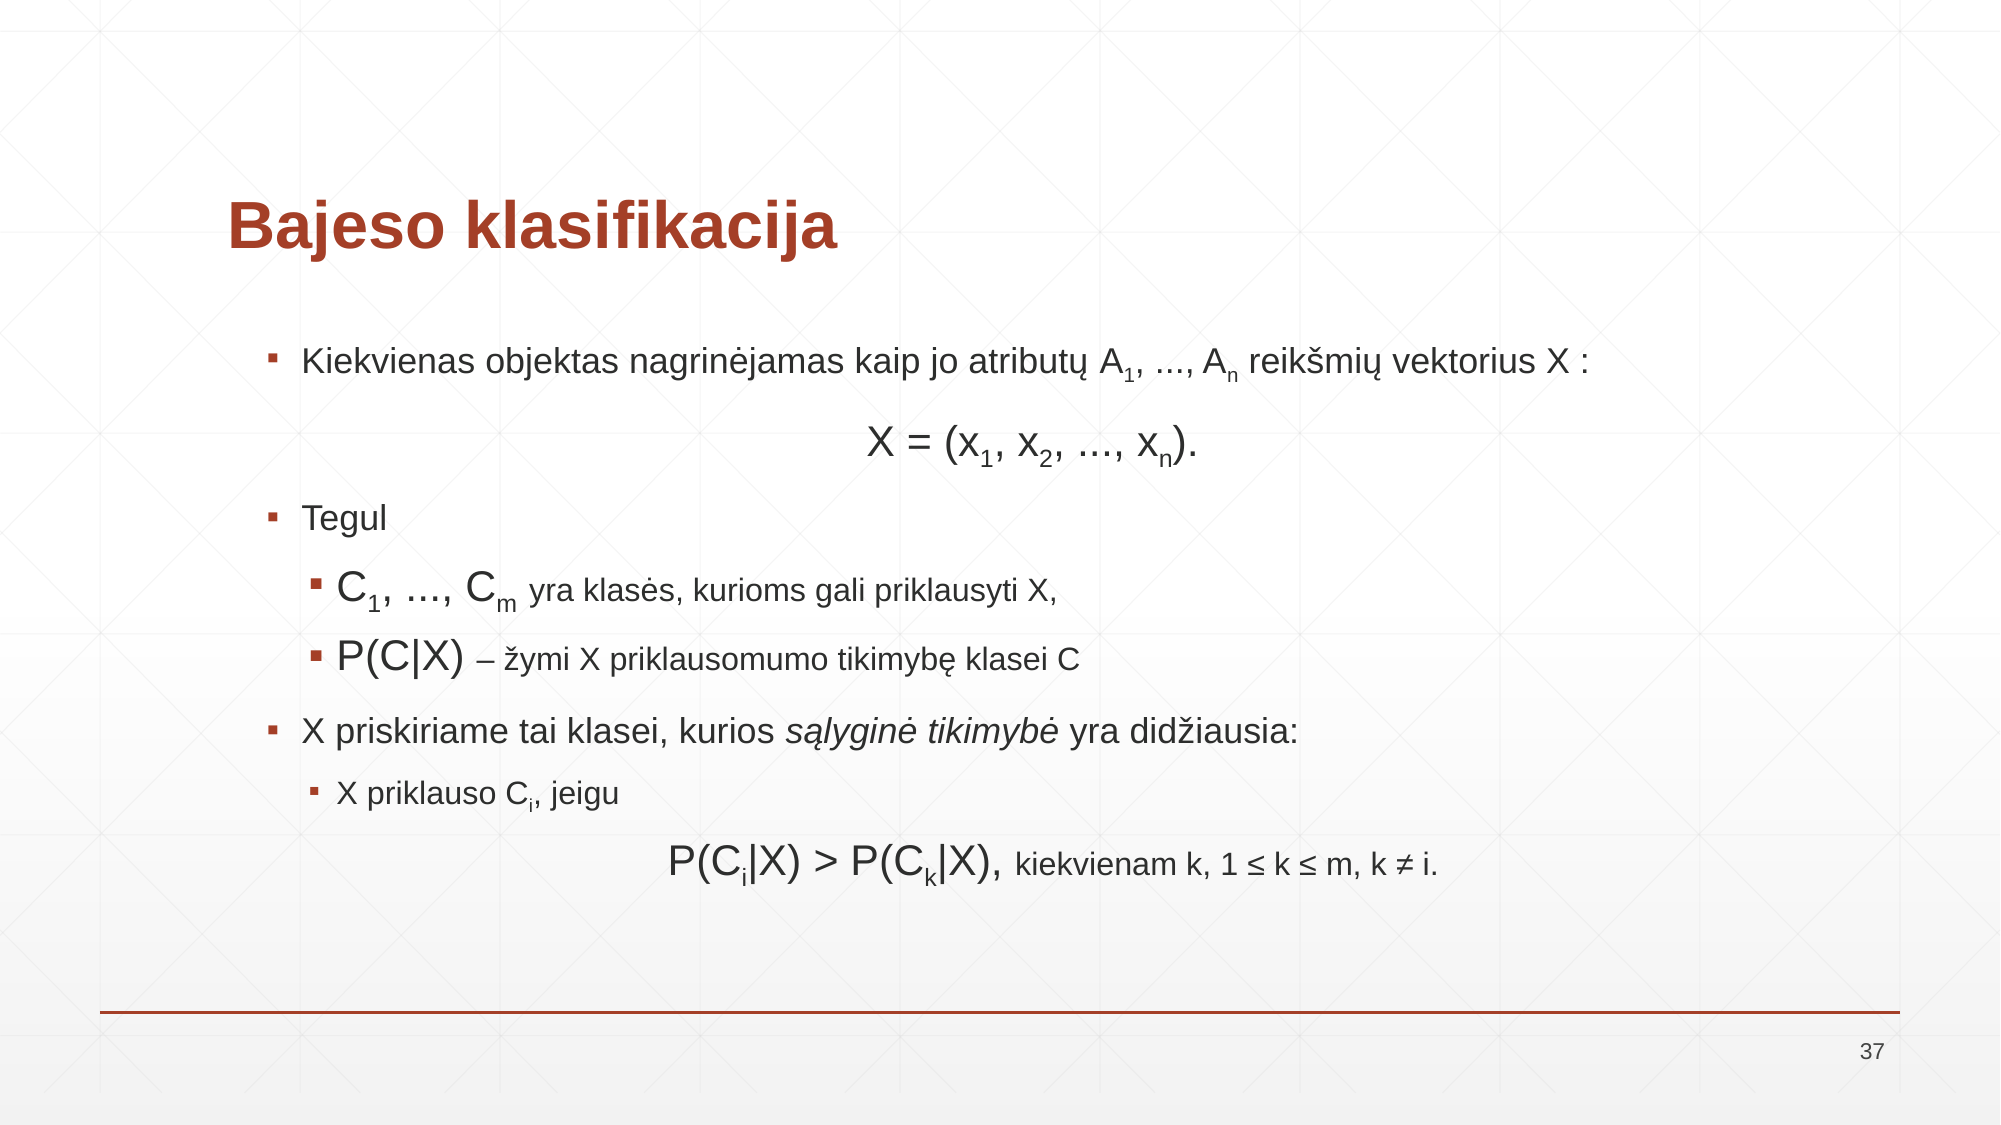

# Bajeso klasifikacija
Kiekvienas objektas nagrinėjamas kaip jo atributų A1, ..., An reikšmių vektorius X :
X = (x1, x2, ..., xn).
Tegul
C1, ..., Cm yra klasės, kurioms gali priklausyti X,
P(C|X) – žymi X priklausomumo tikimybę klasei C
X priskiriame tai klasei, kurios sąlyginė tikimybė yra didžiausia:
X priklauso Ci, jeigu
P(Ci|X) > P(Ck|X), kiekvienam k, 1 ≤ k ≤ m, k ≠ i.
37